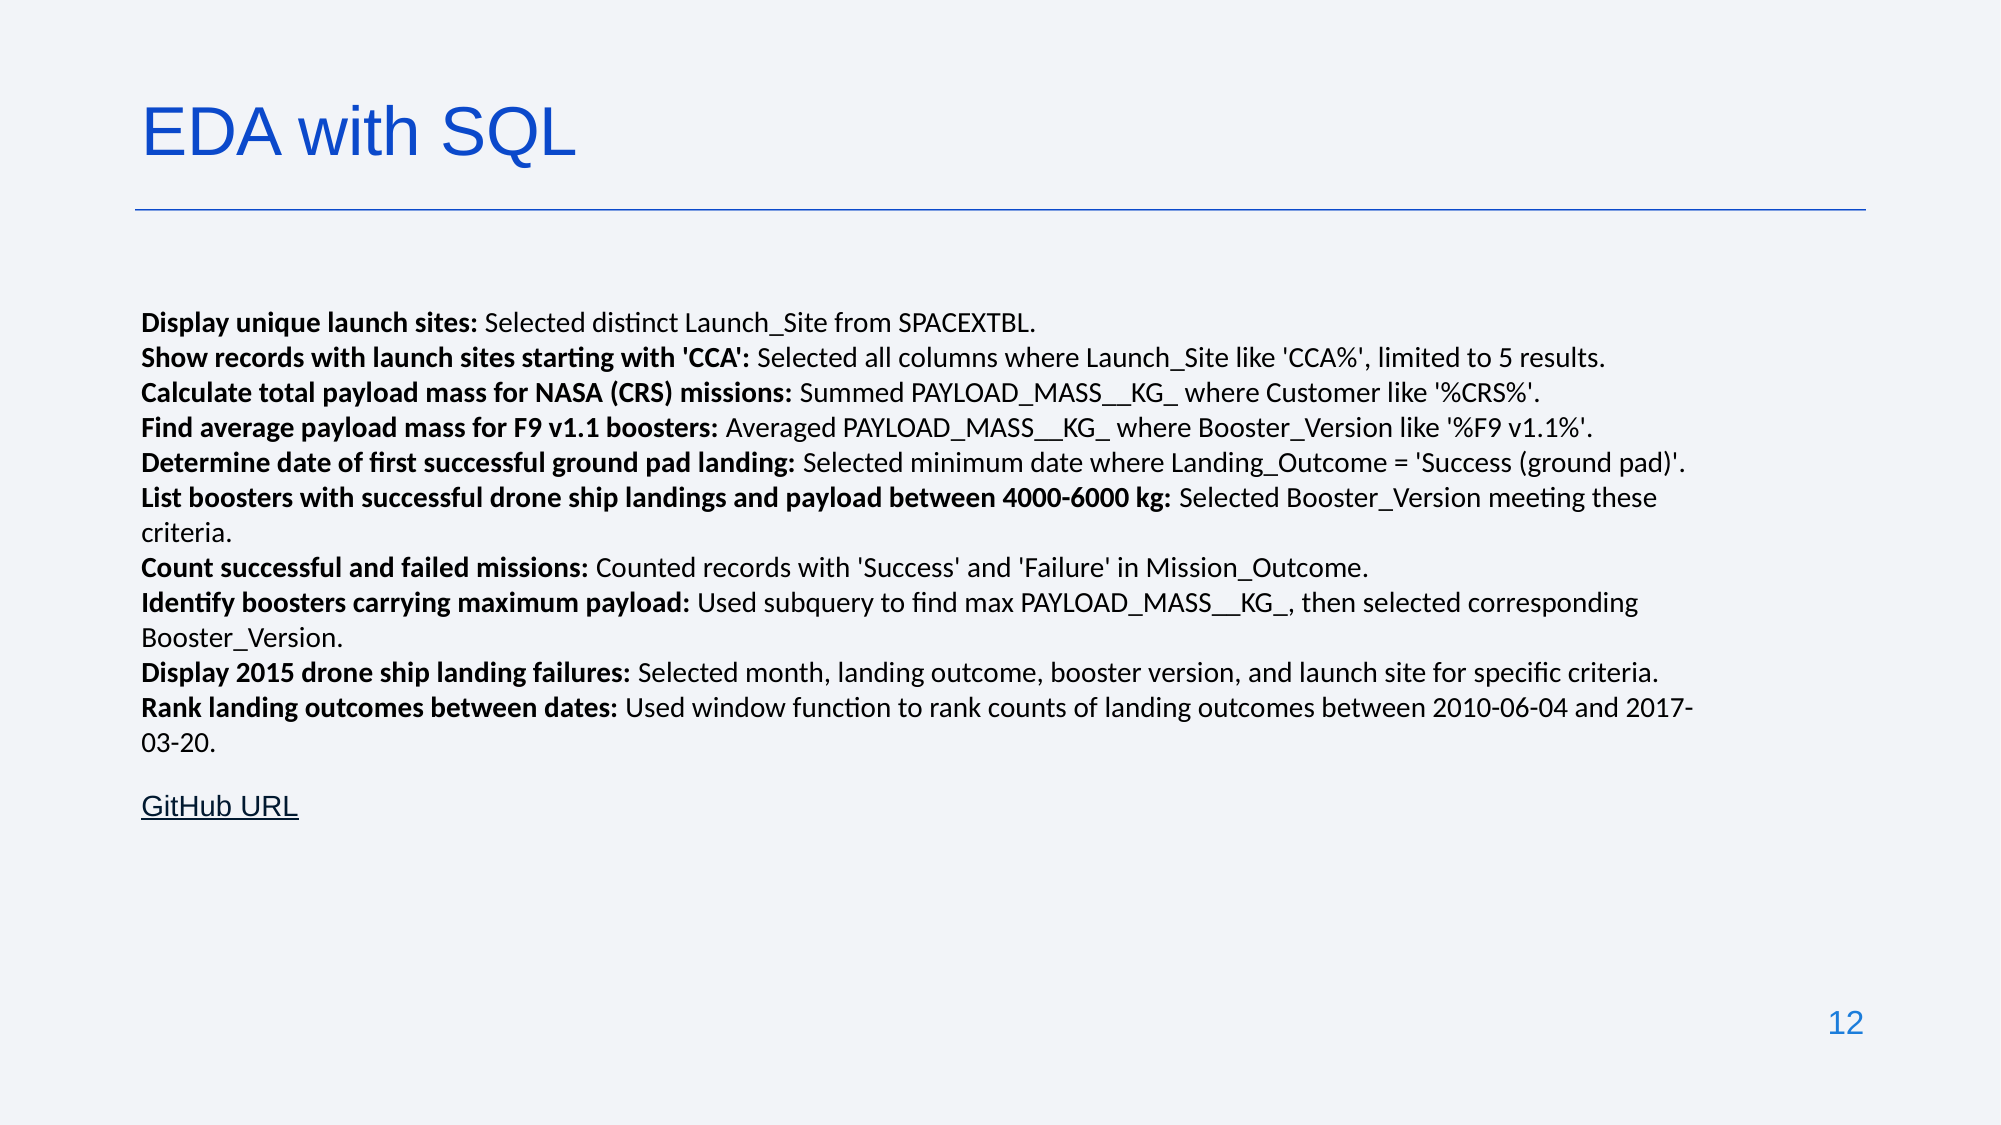

EDA with SQL
Display unique launch sites: Selected distinct Launch_Site from SPACEXTBL.
Show records with launch sites starting with 'CCA': Selected all columns where Launch_Site like 'CCA%', limited to 5 results.
Calculate total payload mass for NASA (CRS) missions: Summed PAYLOAD_MASS__KG_ where Customer like '%CRS%'.
Find average payload mass for F9 v1.1 boosters: Averaged PAYLOAD_MASS__KG_ where Booster_Version like '%F9 v1.1%'.
Determine date of first successful ground pad landing: Selected minimum date where Landing_Outcome = 'Success (ground pad)'.
List boosters with successful drone ship landings and payload between 4000-6000 kg: Selected Booster_Version meeting these criteria.
Count successful and failed missions: Counted records with 'Success' and 'Failure' in Mission_Outcome.
Identify boosters carrying maximum payload: Used subquery to find max PAYLOAD_MASS__KG_, then selected corresponding Booster_Version.
Display 2015 drone ship landing failures: Selected month, landing outcome, booster version, and launch site for specific criteria.
Rank landing outcomes between dates: Used window function to rank counts of landing outcomes between 2010-06-04 and 2017-03-20.
GitHub URL

12